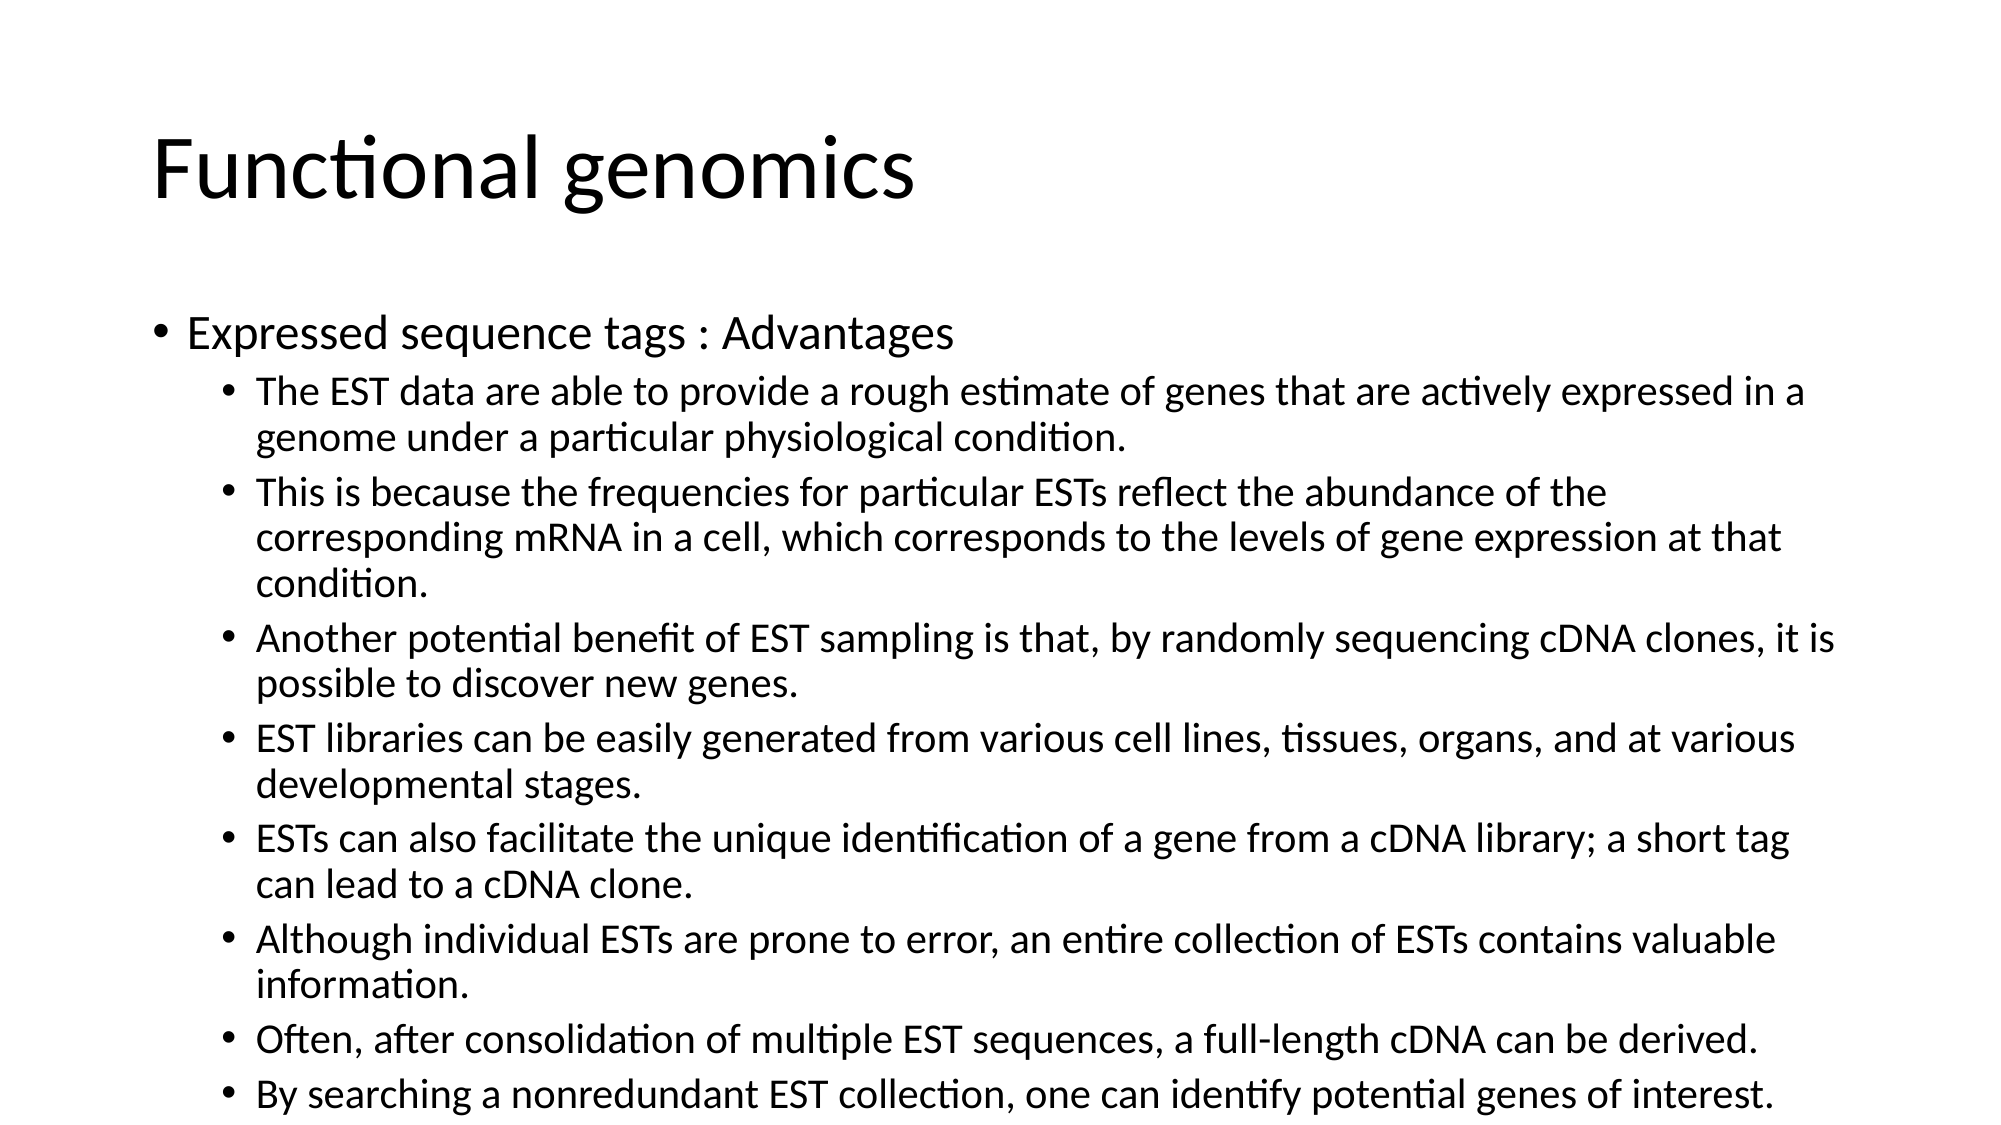

# Functional genomics
Expressed sequence tags : Advantages
The EST data are able to provide a rough estimate of genes that are actively expressed in a genome under a particular physiological condition.
This is because the frequencies for particular ESTs reflect the abundance of the corresponding mRNA in a cell, which corresponds to the levels of gene expression at that condition.
Another potential benefit of EST sampling is that, by randomly sequencing cDNA clones, it is possible to discover new genes.
EST libraries can be easily generated from various cell lines, tissues, organs, and at various developmental stages.
ESTs can also facilitate the unique identification of a gene from a cDNA library; a short tag can lead to a cDNA clone.
Although individual ESTs are prone to error, an entire collection of ESTs contains valuable information.
Often, after consolidation of multiple EST sequences, a full-length cDNA can be derived.
By searching a nonredundant EST collection, one can identify potential genes of interest.